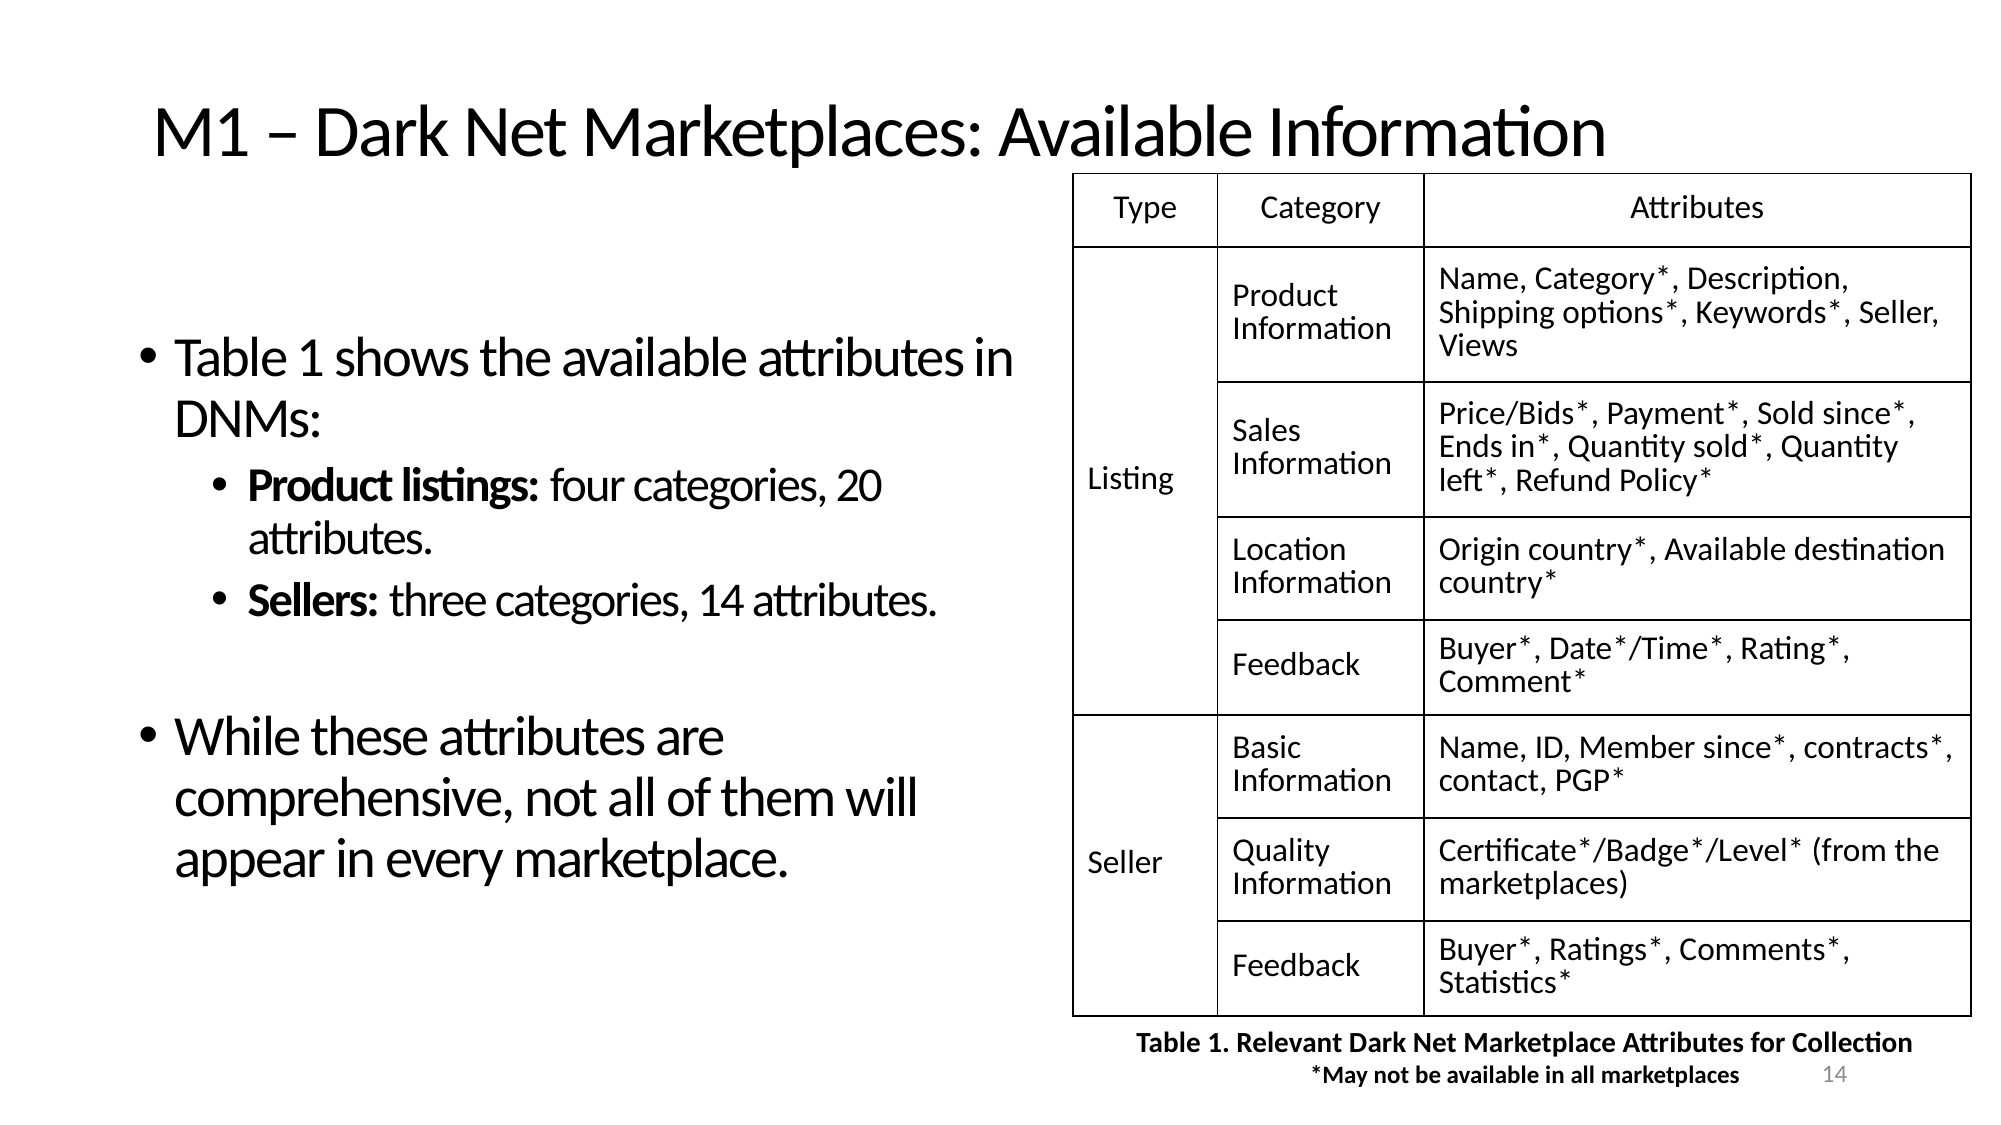

# M1 – Dark Net Marketplaces: Available Information
| Type | Category | Attributes |
| --- | --- | --- |
| Listing | Product Information | Name, Category\*, Description, Shipping options\*, Keywords\*, Seller, Views |
|  | Sales Information | Price/Bids\*, Payment\*, Sold since\*, Ends in\*, Quantity sold\*, Quantity left\*, Refund Policy\* |
|  | Location Information | Origin country\*, Available destination country\* |
|  | Feedback | Buyer\*, Date\*/Time\*, Rating\*, Comment\* |
| Seller | Basic Information | Name, ID, Member since\*, contracts\*, contact, PGP\* |
|  | Quality Information | Certificate\*/Badge\*/Level\* (from the marketplaces) |
|  | Feedback | Buyer\*, Ratings\*, Comments\*, Statistics\* |
Table 1 shows the available attributes in DNMs:
Product listings: four categories, 20 attributes.
Sellers: three categories, 14 attributes.

While these attributes are comprehensive, not all of them will appear in every marketplace.
Table 1. Relevant Dark Net Marketplace Attributes for Collection
*May not be available in all marketplaces
14